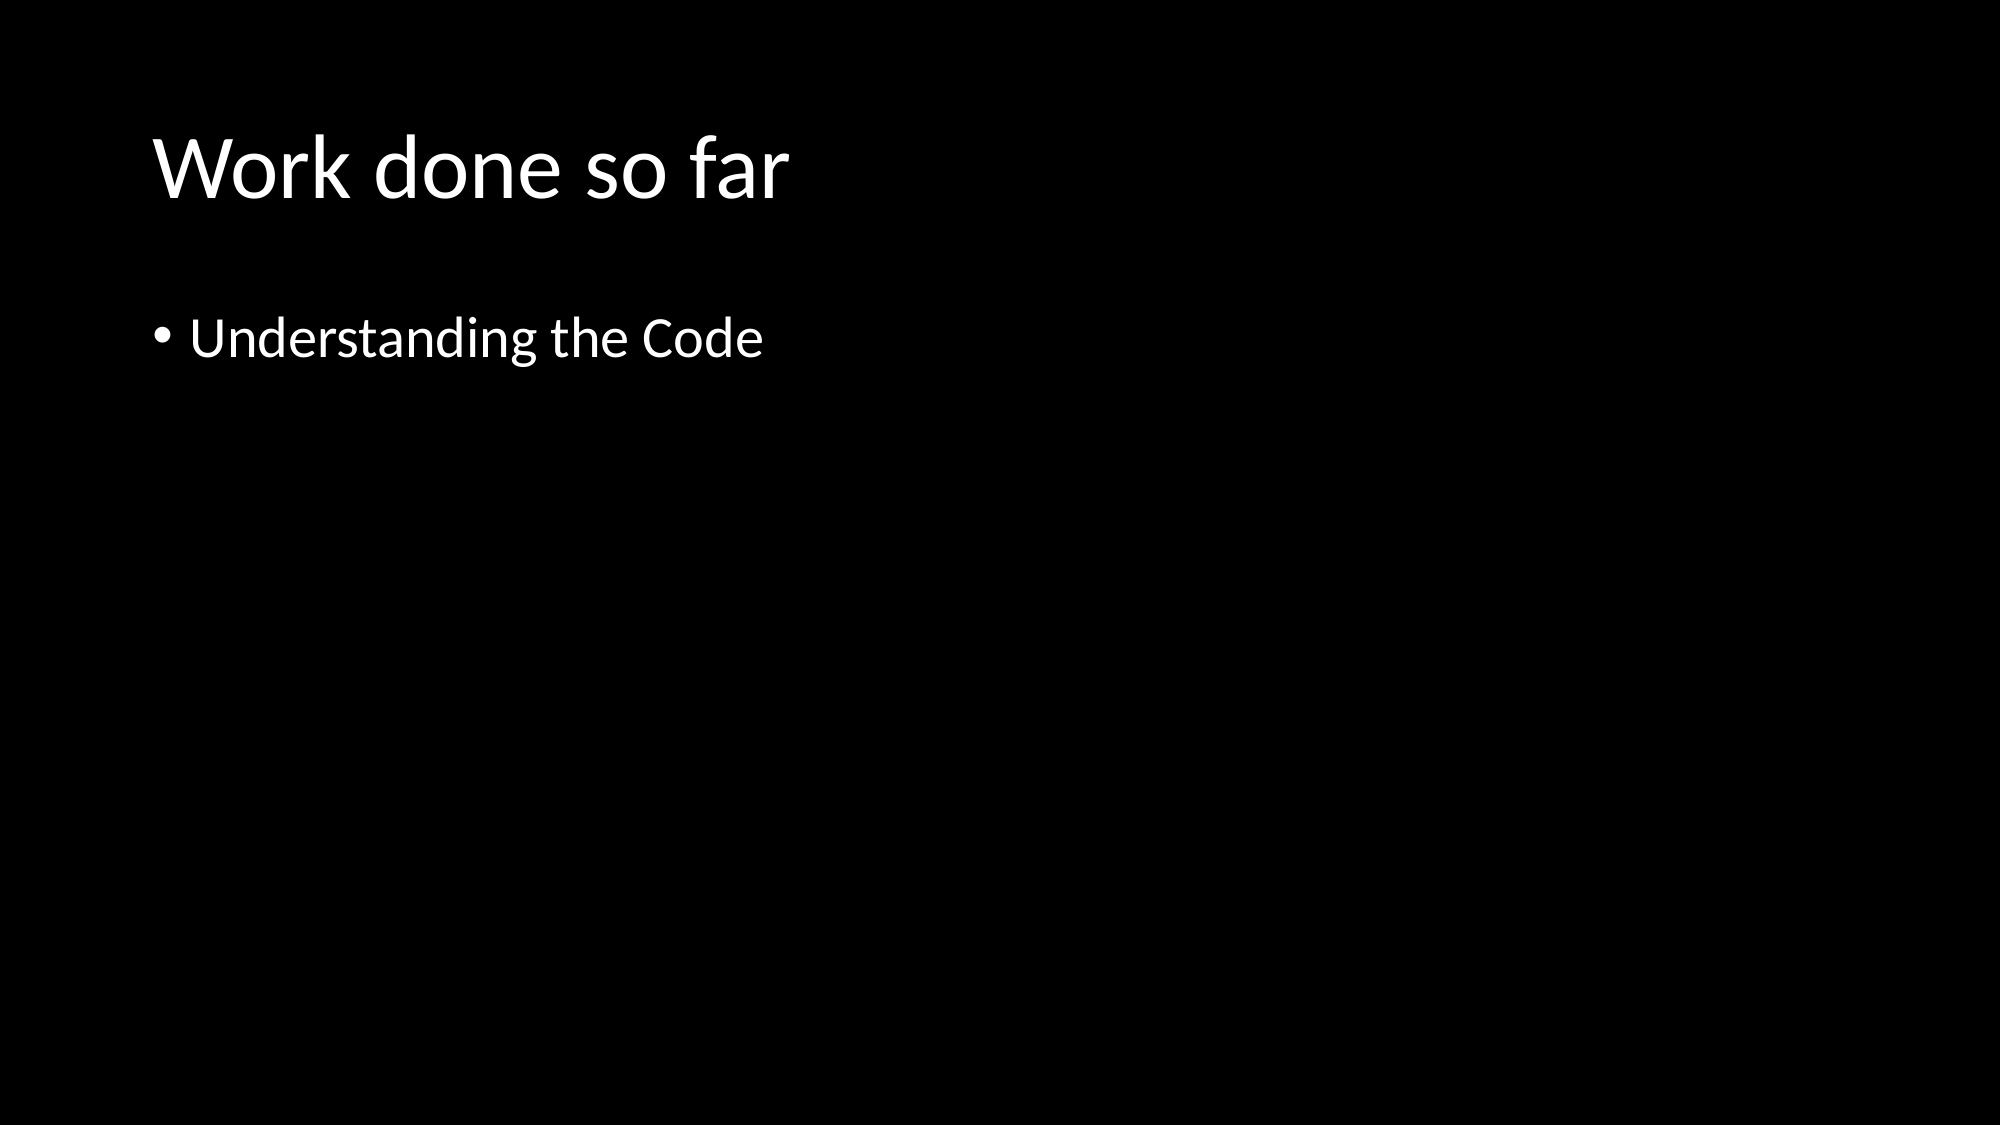

# Work done so far
Understanding the Code